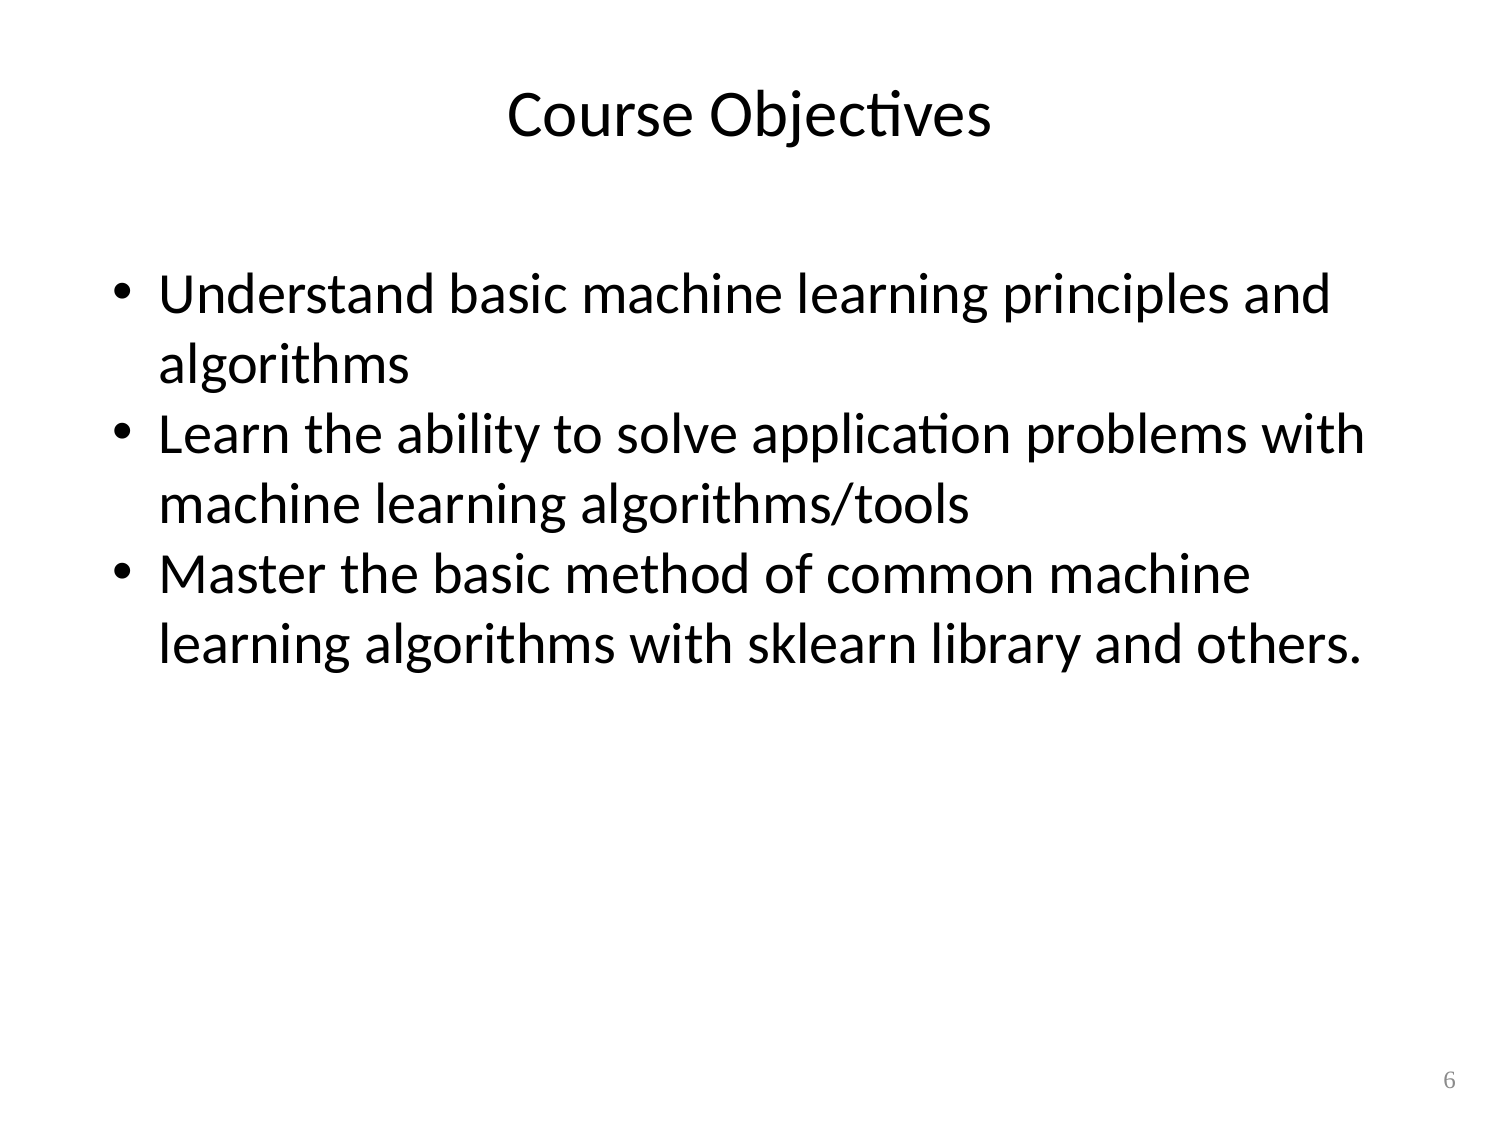

# Course Objectives
Understand basic machine learning principles and algorithms
Learn the ability to solve application problems with machine learning algorithms/tools
Master the basic method of common machine learning algorithms with sklearn library and others.
6